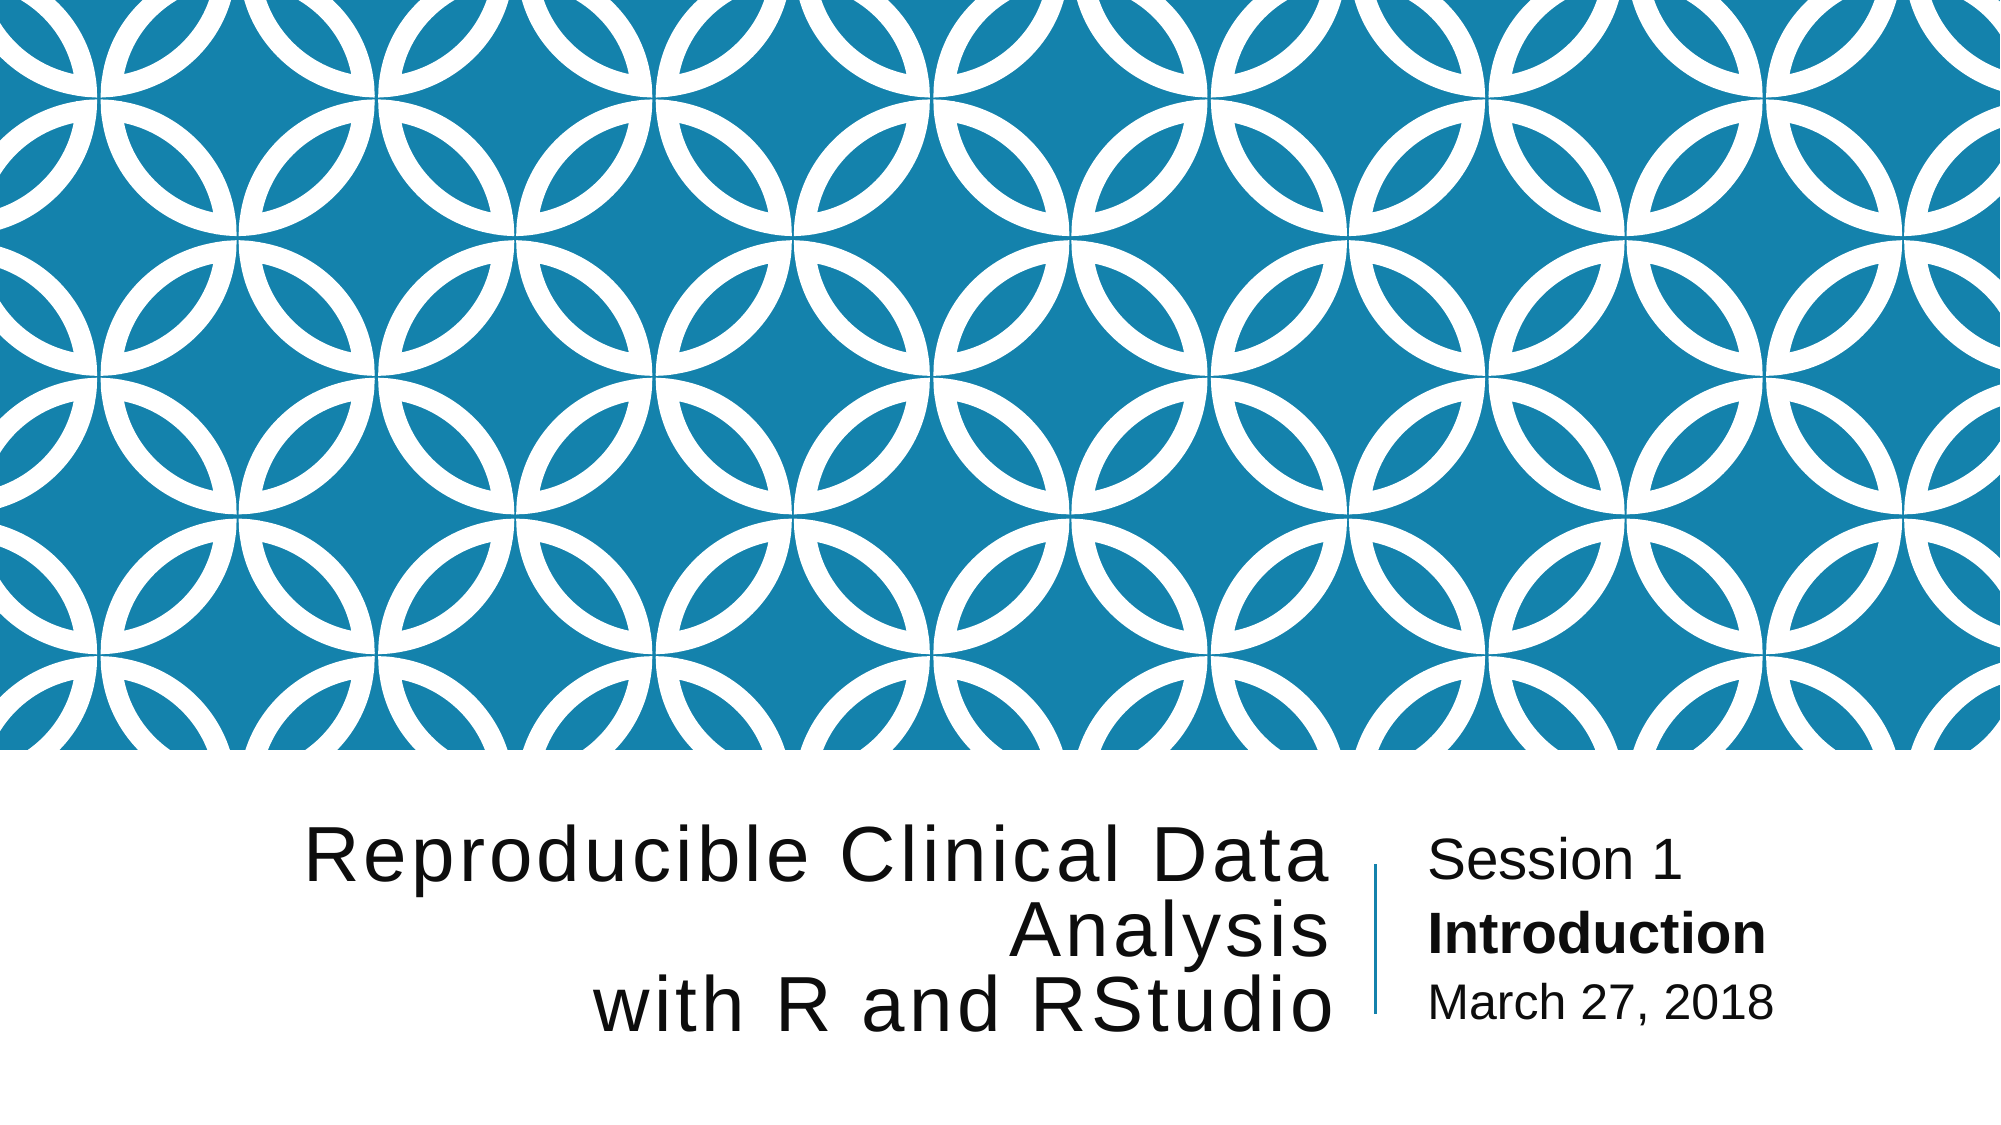

Session 1
Introduction
March 27, 2018
# Reproducible Clinical Data Analysis with R and RStudio